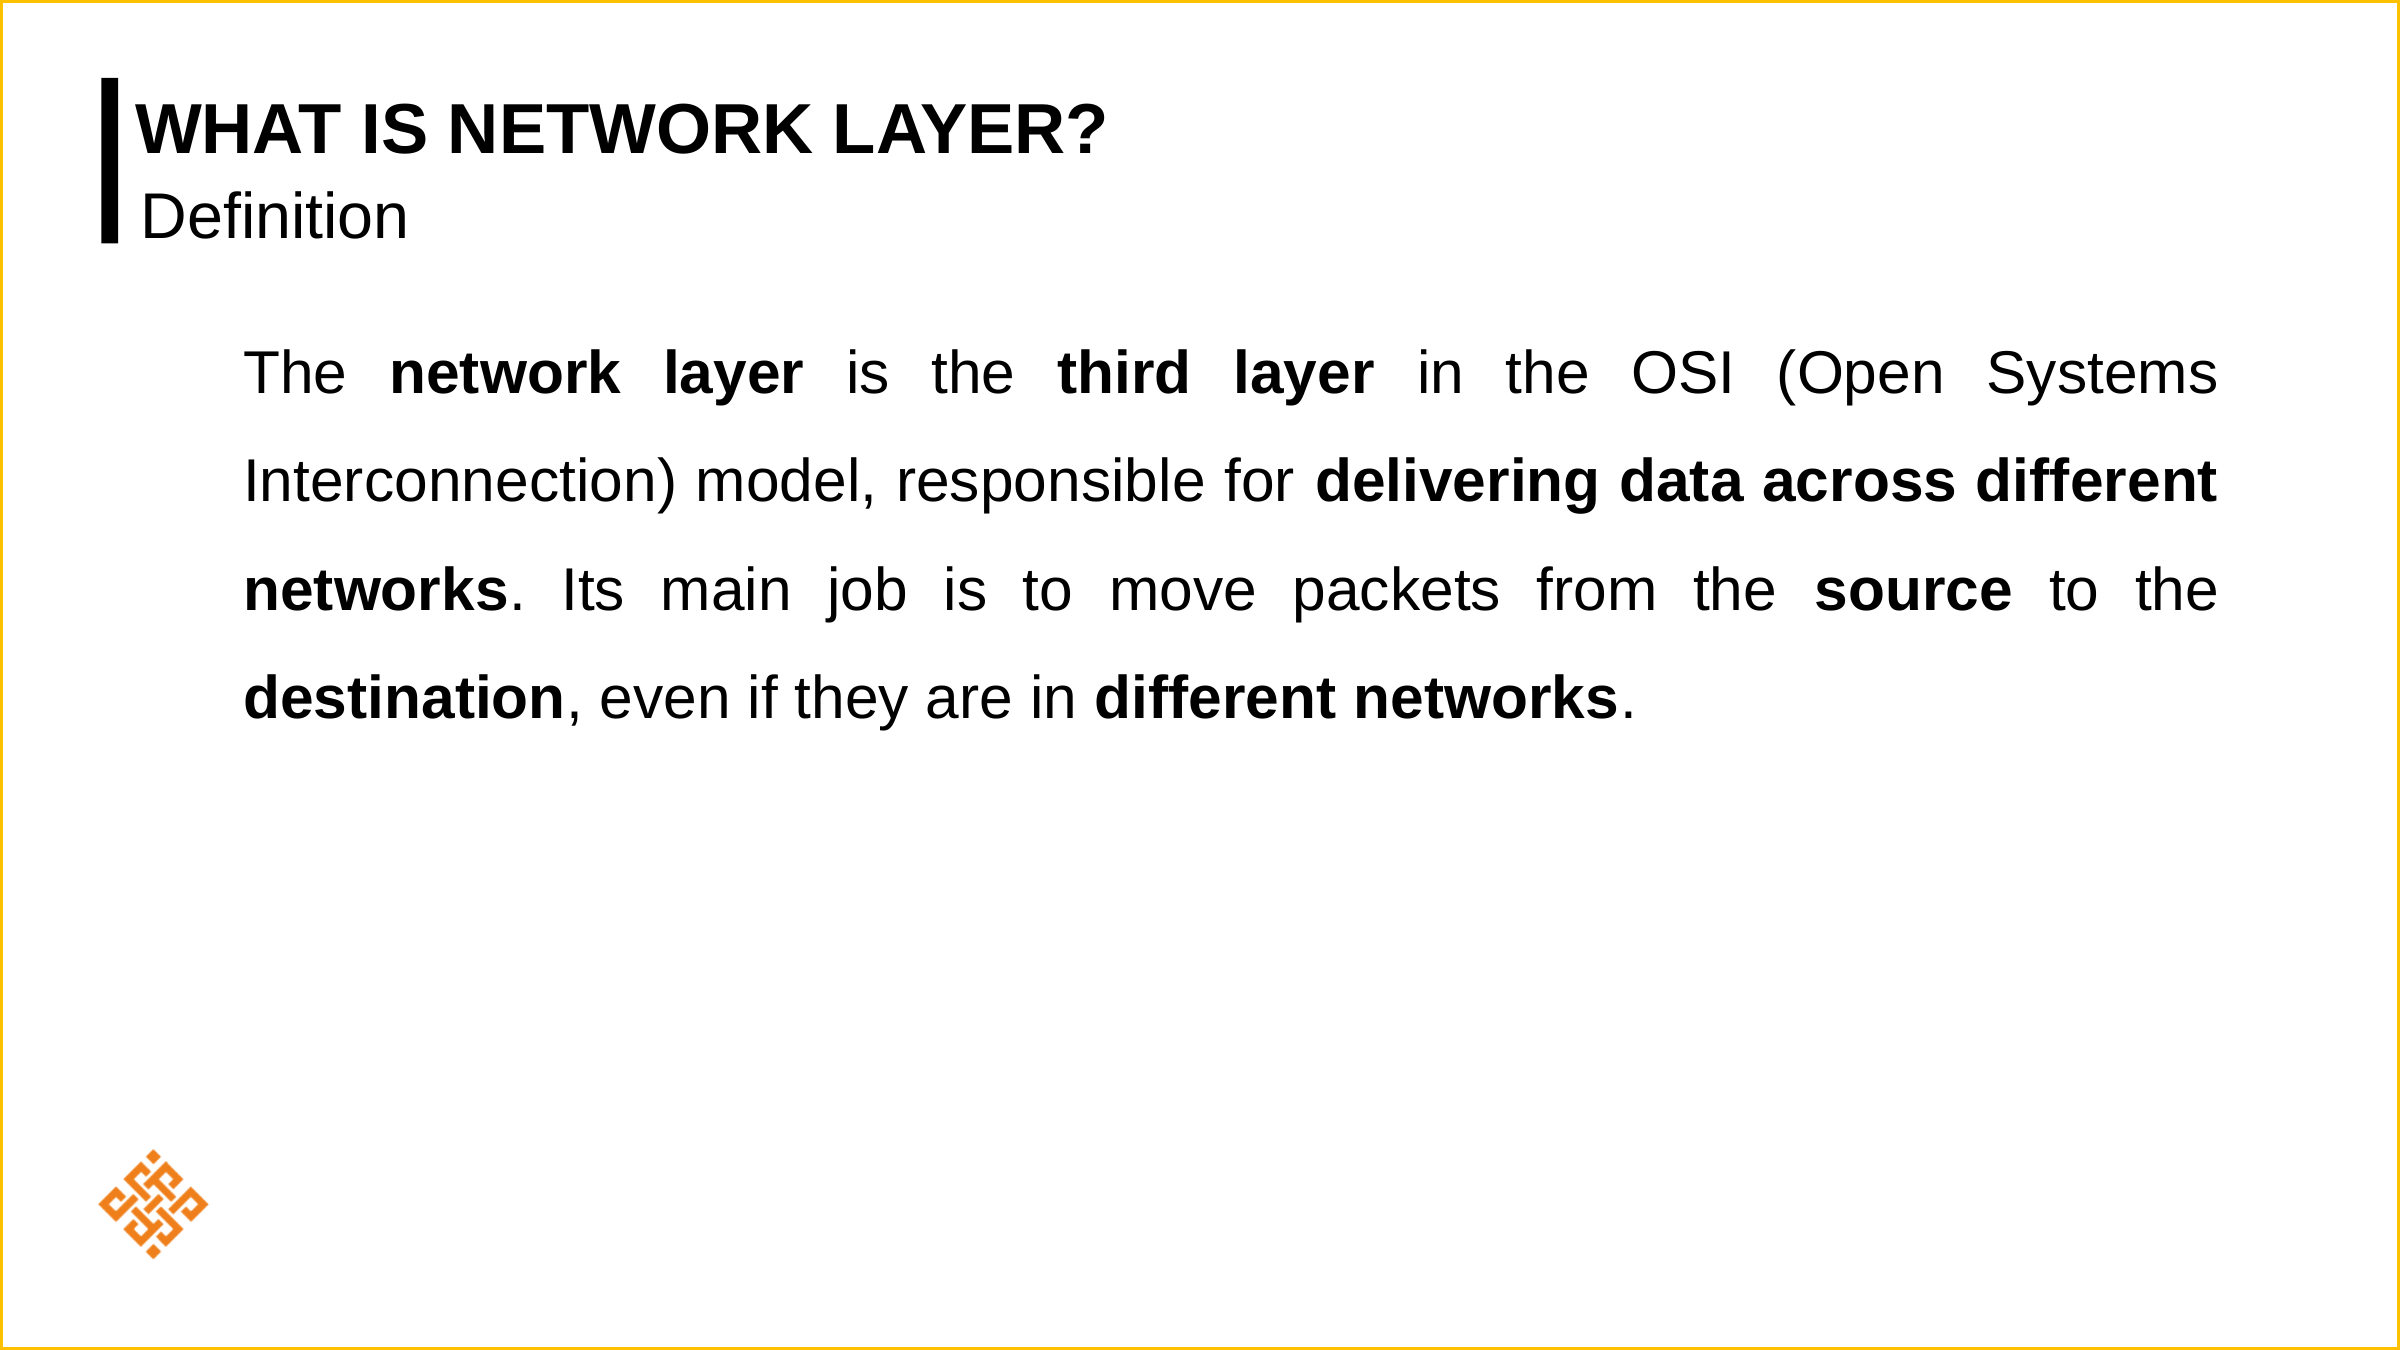

# What is Network layer?
Definition
The network layer is the third layer in the OSI (Open Systems Interconnection) model, responsible for delivering data across different networks. Its main job is to move packets from the source to the destination, even if they are in different networks.